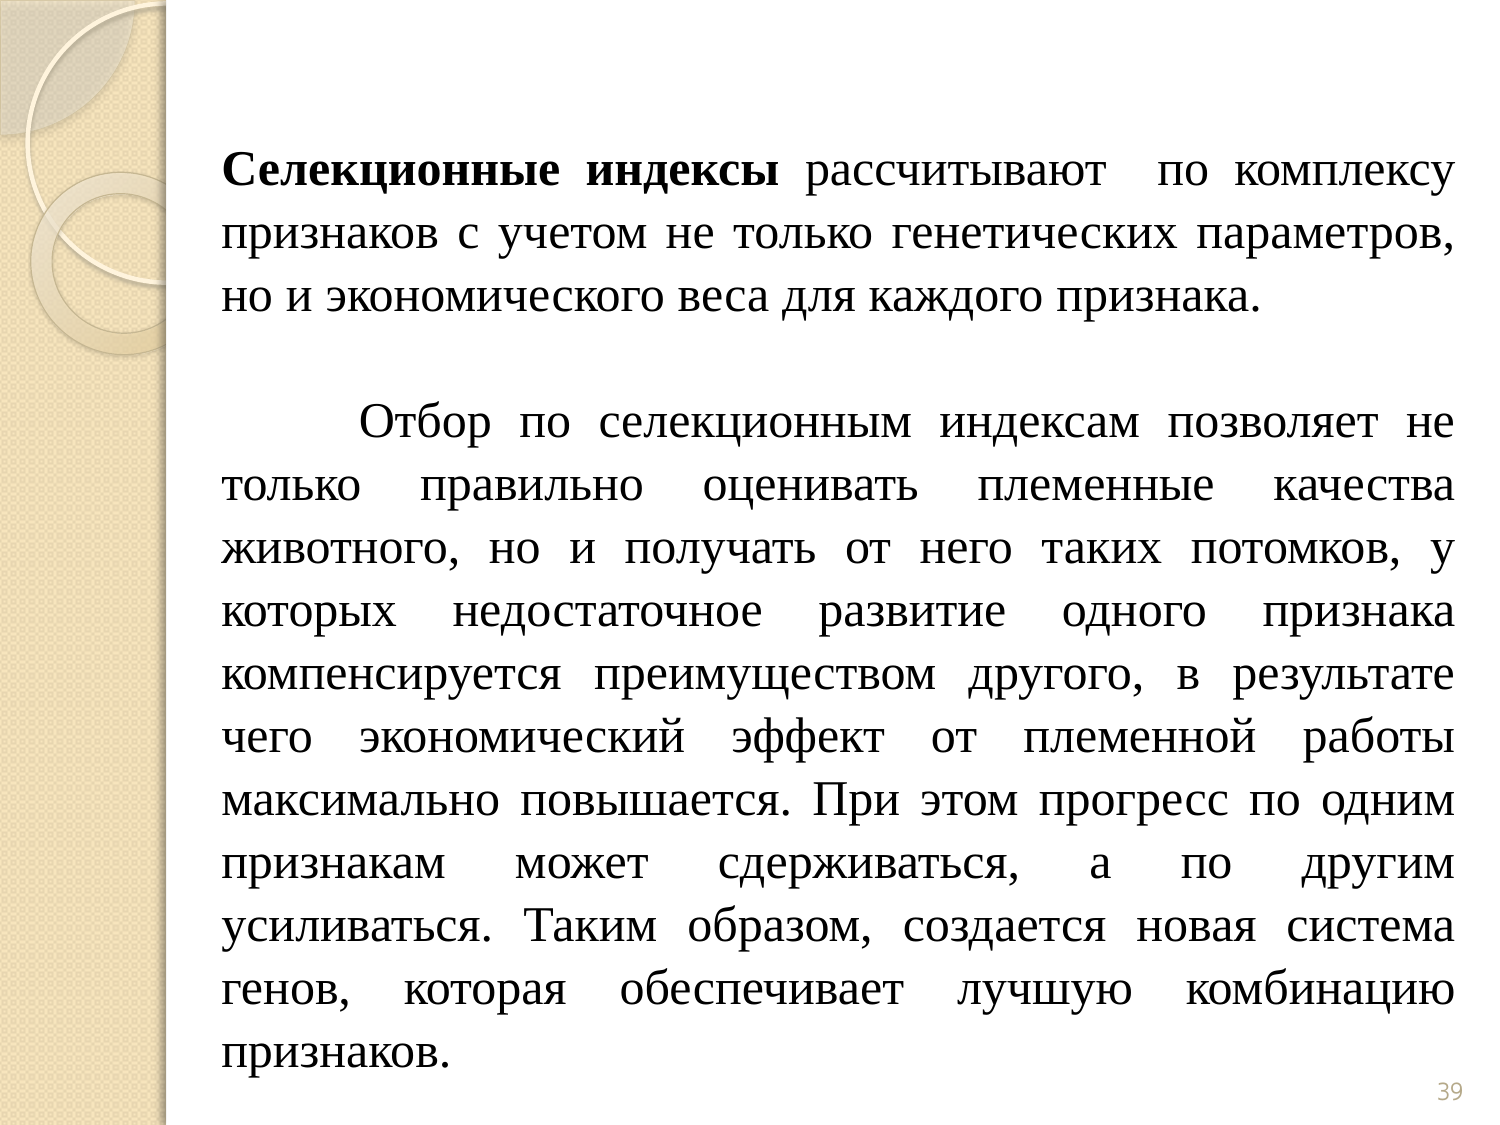

Селекционные индексы рассчитывают  по комплексу признаков с учетом не только генетических параметров, но и экономического веса для каждого признака.
     Отбор по селекционным индексам позволяет не только правильно оценивать племенные качества животного, но и получать от него таких потомков, у которых недостаточное развитие одного признака компенсируется преимуществом другого, в результате чего экономический эффект от племенной работы максимально повышается. При этом прогресс по одним признакам может сдерживаться, а по другим усиливаться. Таким образом, создается новая система генов, которая обеспечивает лучшую комбинацию признаков.
39